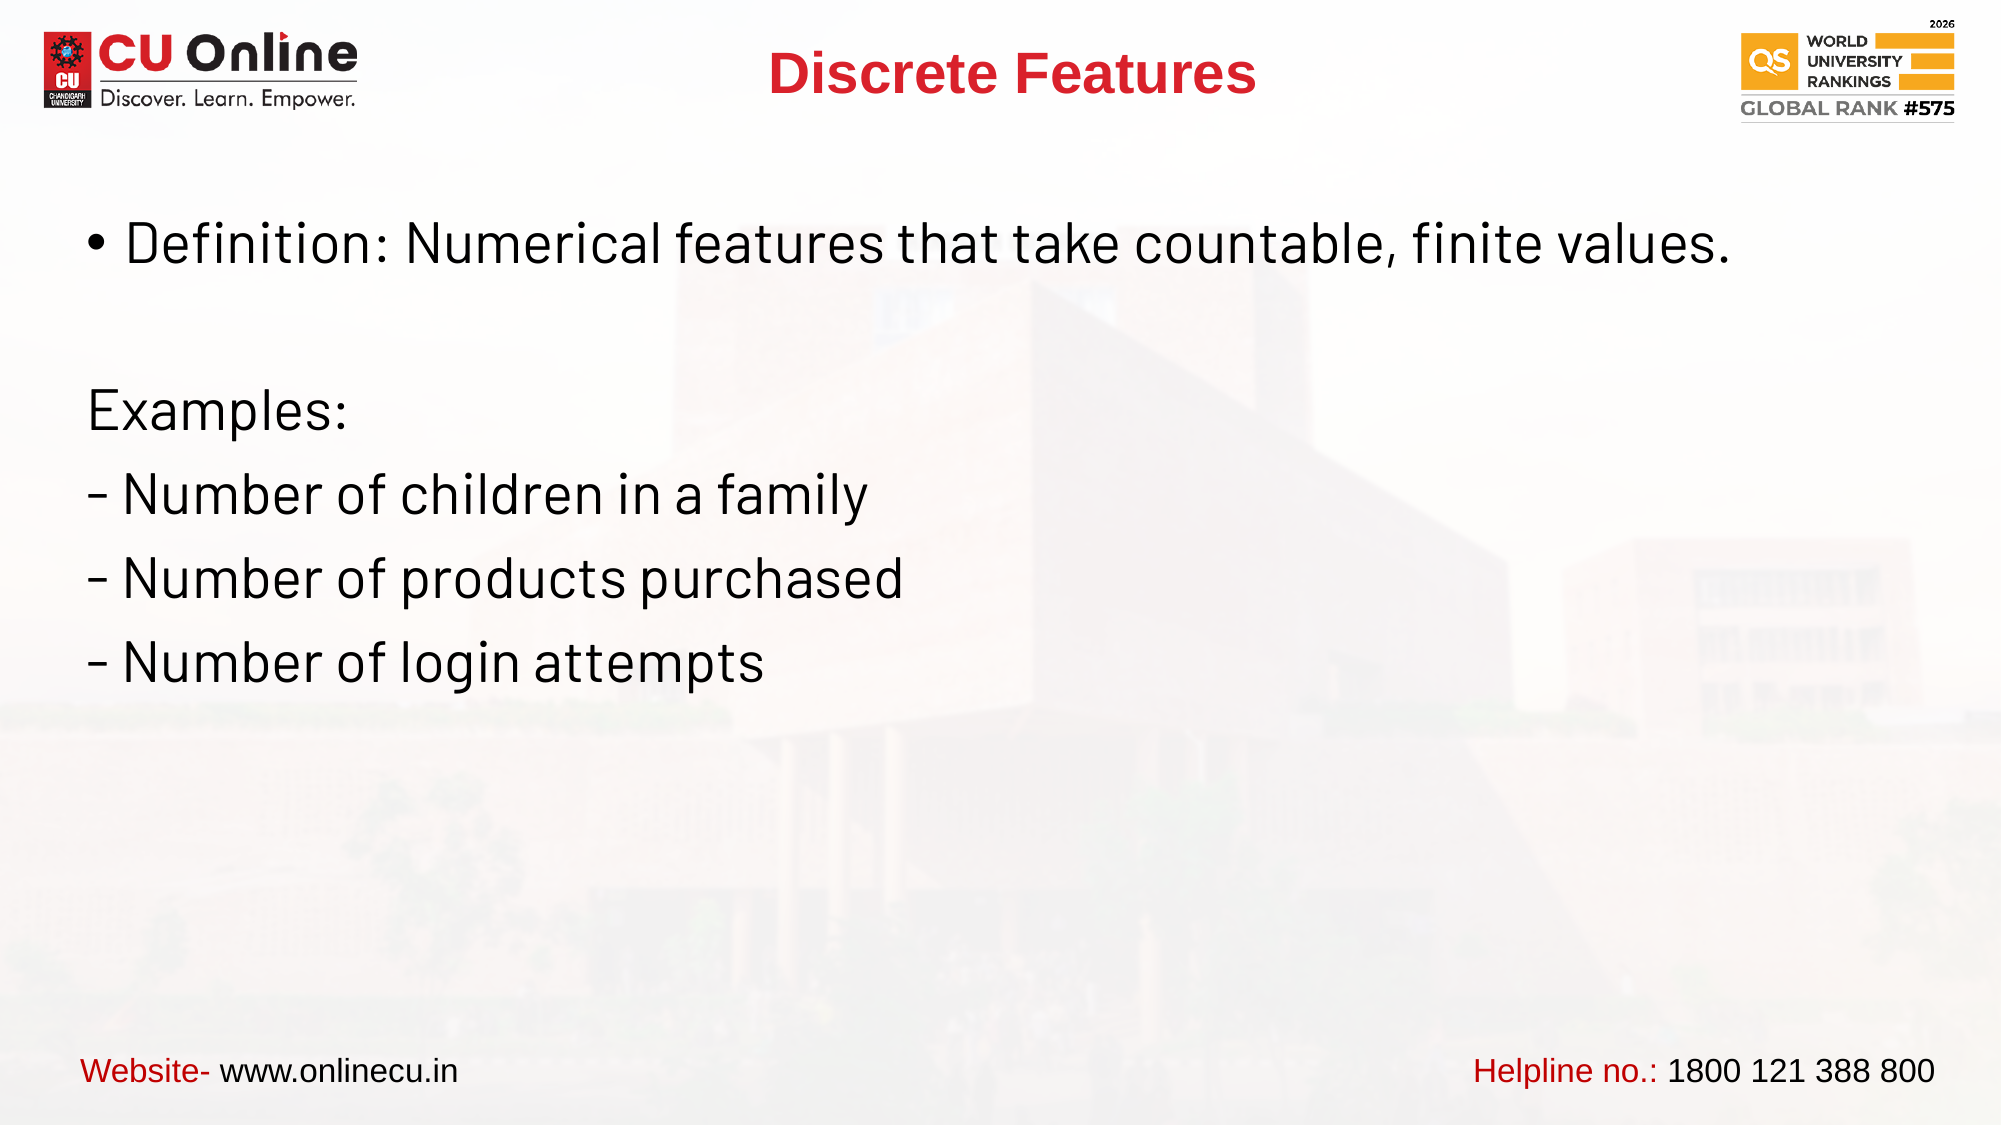

Discrete Features
Definition: Numerical features that take countable, finite values.

Examples:
- Number of children in a family
- Number of products purchased
- Number of login attempts